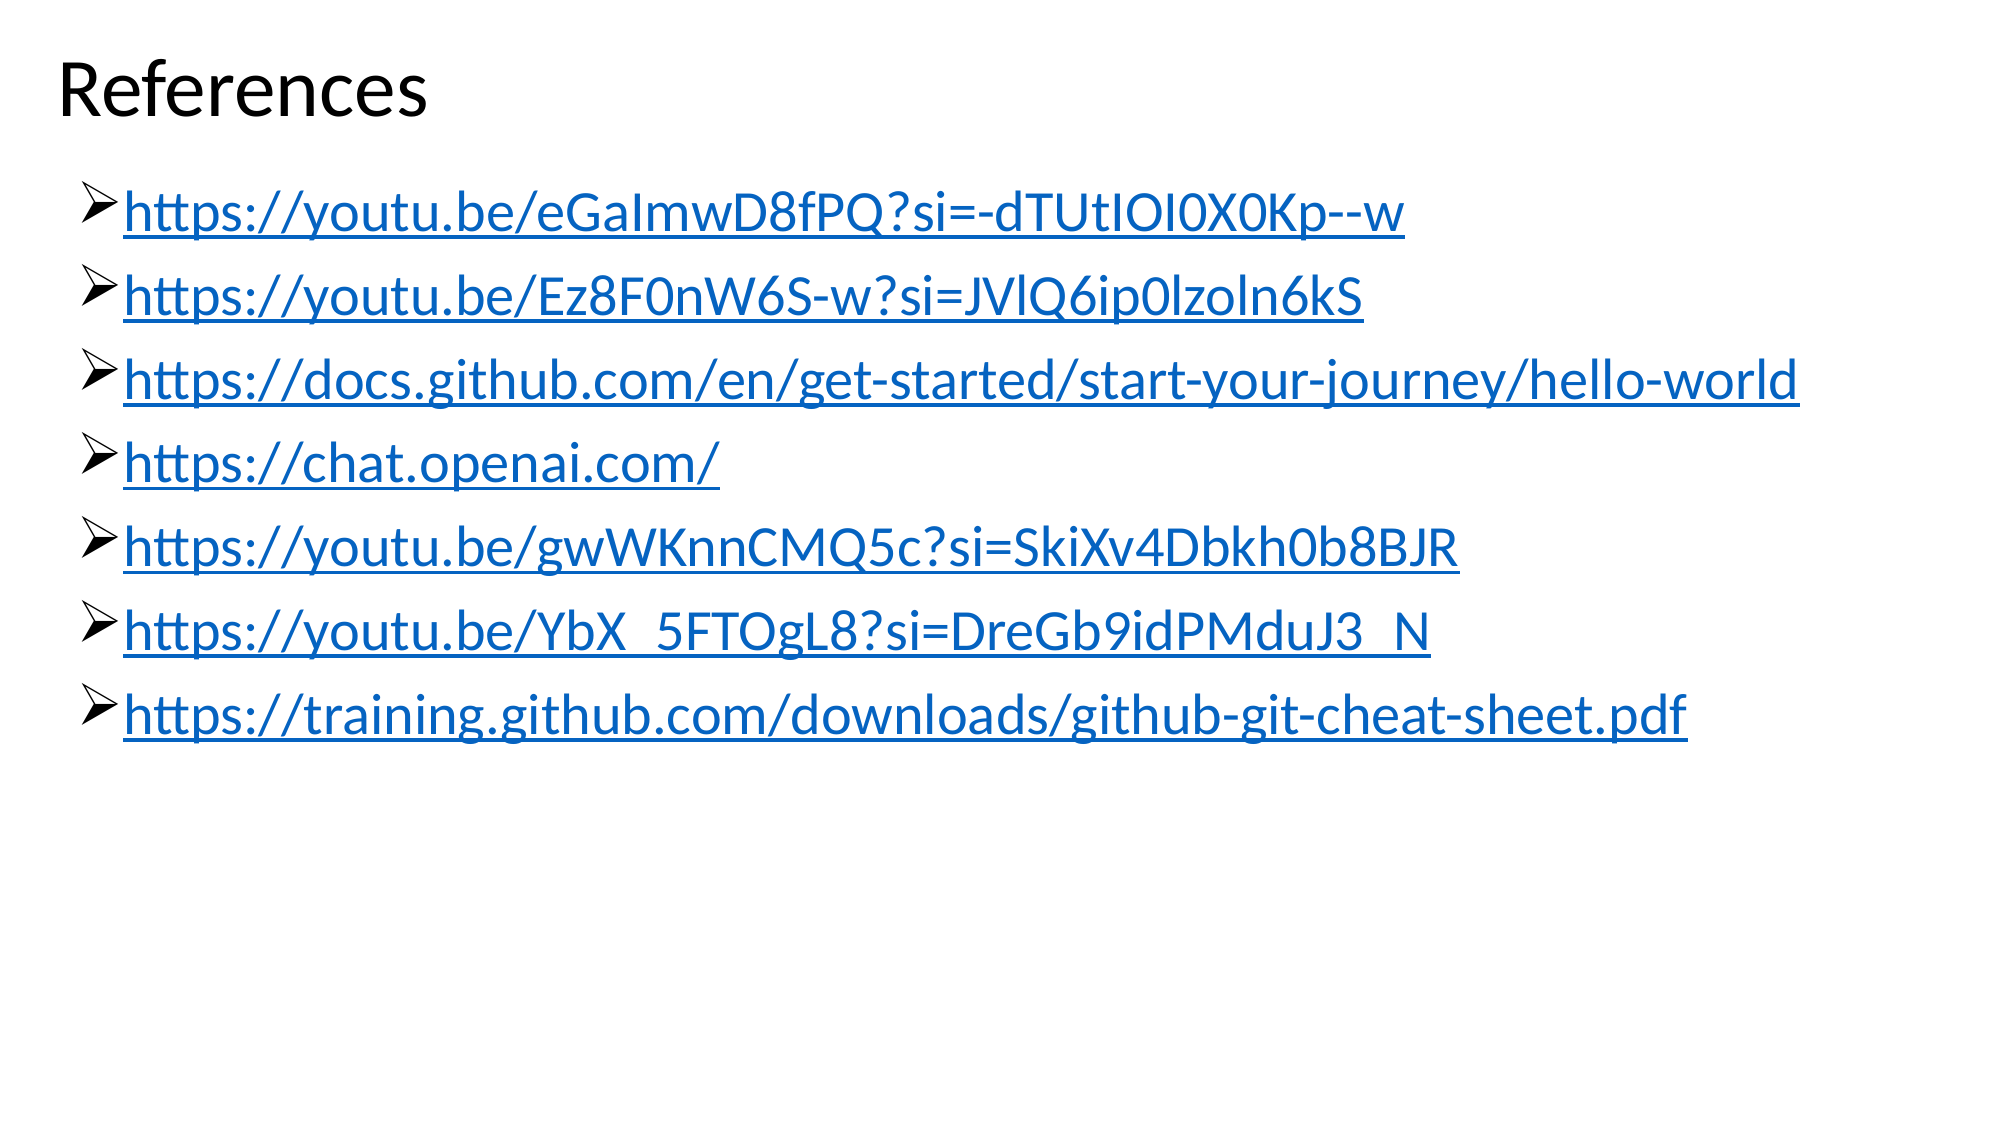

# References
https://youtu.be/eGaImwD8fPQ?si=-dTUtIOI0X0Kp--w
https://youtu.be/Ez8F0nW6S-w?si=JVlQ6ip0lzoln6kS
https://docs.github.com/en/get-started/start-your-journey/hello-world
https://chat.openai.com/
https://youtu.be/gwWKnnCMQ5c?si=SkiXv4Dbkh0b8BJR
https://youtu.be/YbX_5FTOgL8?si=DreGb9idPMduJ3_N
https://training.github.com/downloads/github-git-cheat-sheet.pdf